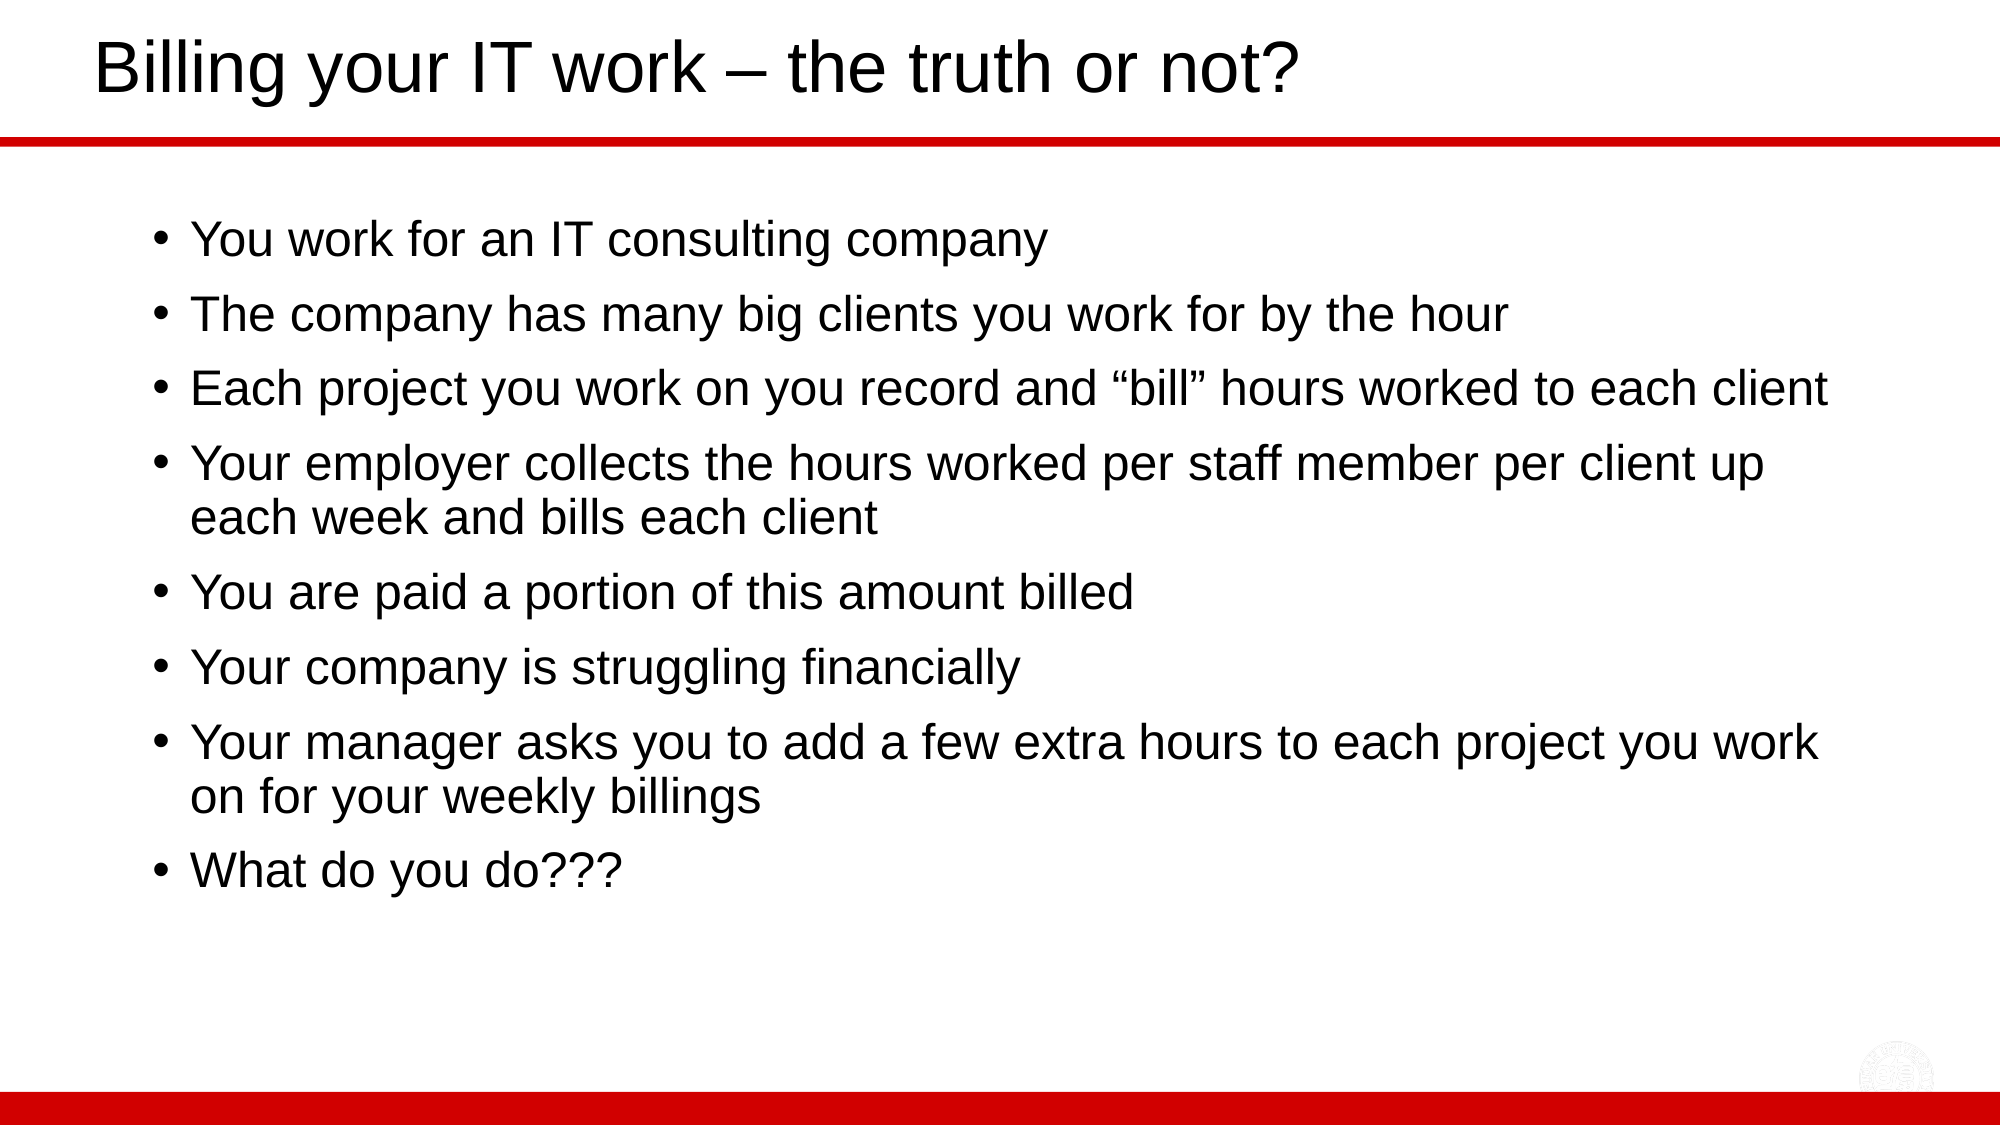

# Billing your IT work – the truth or not?
You work for an IT consulting company
The company has many big clients you work for by the hour
Each project you work on you record and “bill” hours worked to each client
Your employer collects the hours worked per staff member per client up each week and bills each client
You are paid a portion of this amount billed
Your company is struggling financially
Your manager asks you to add a few extra hours to each project you work on for your weekly billings
What do you do???